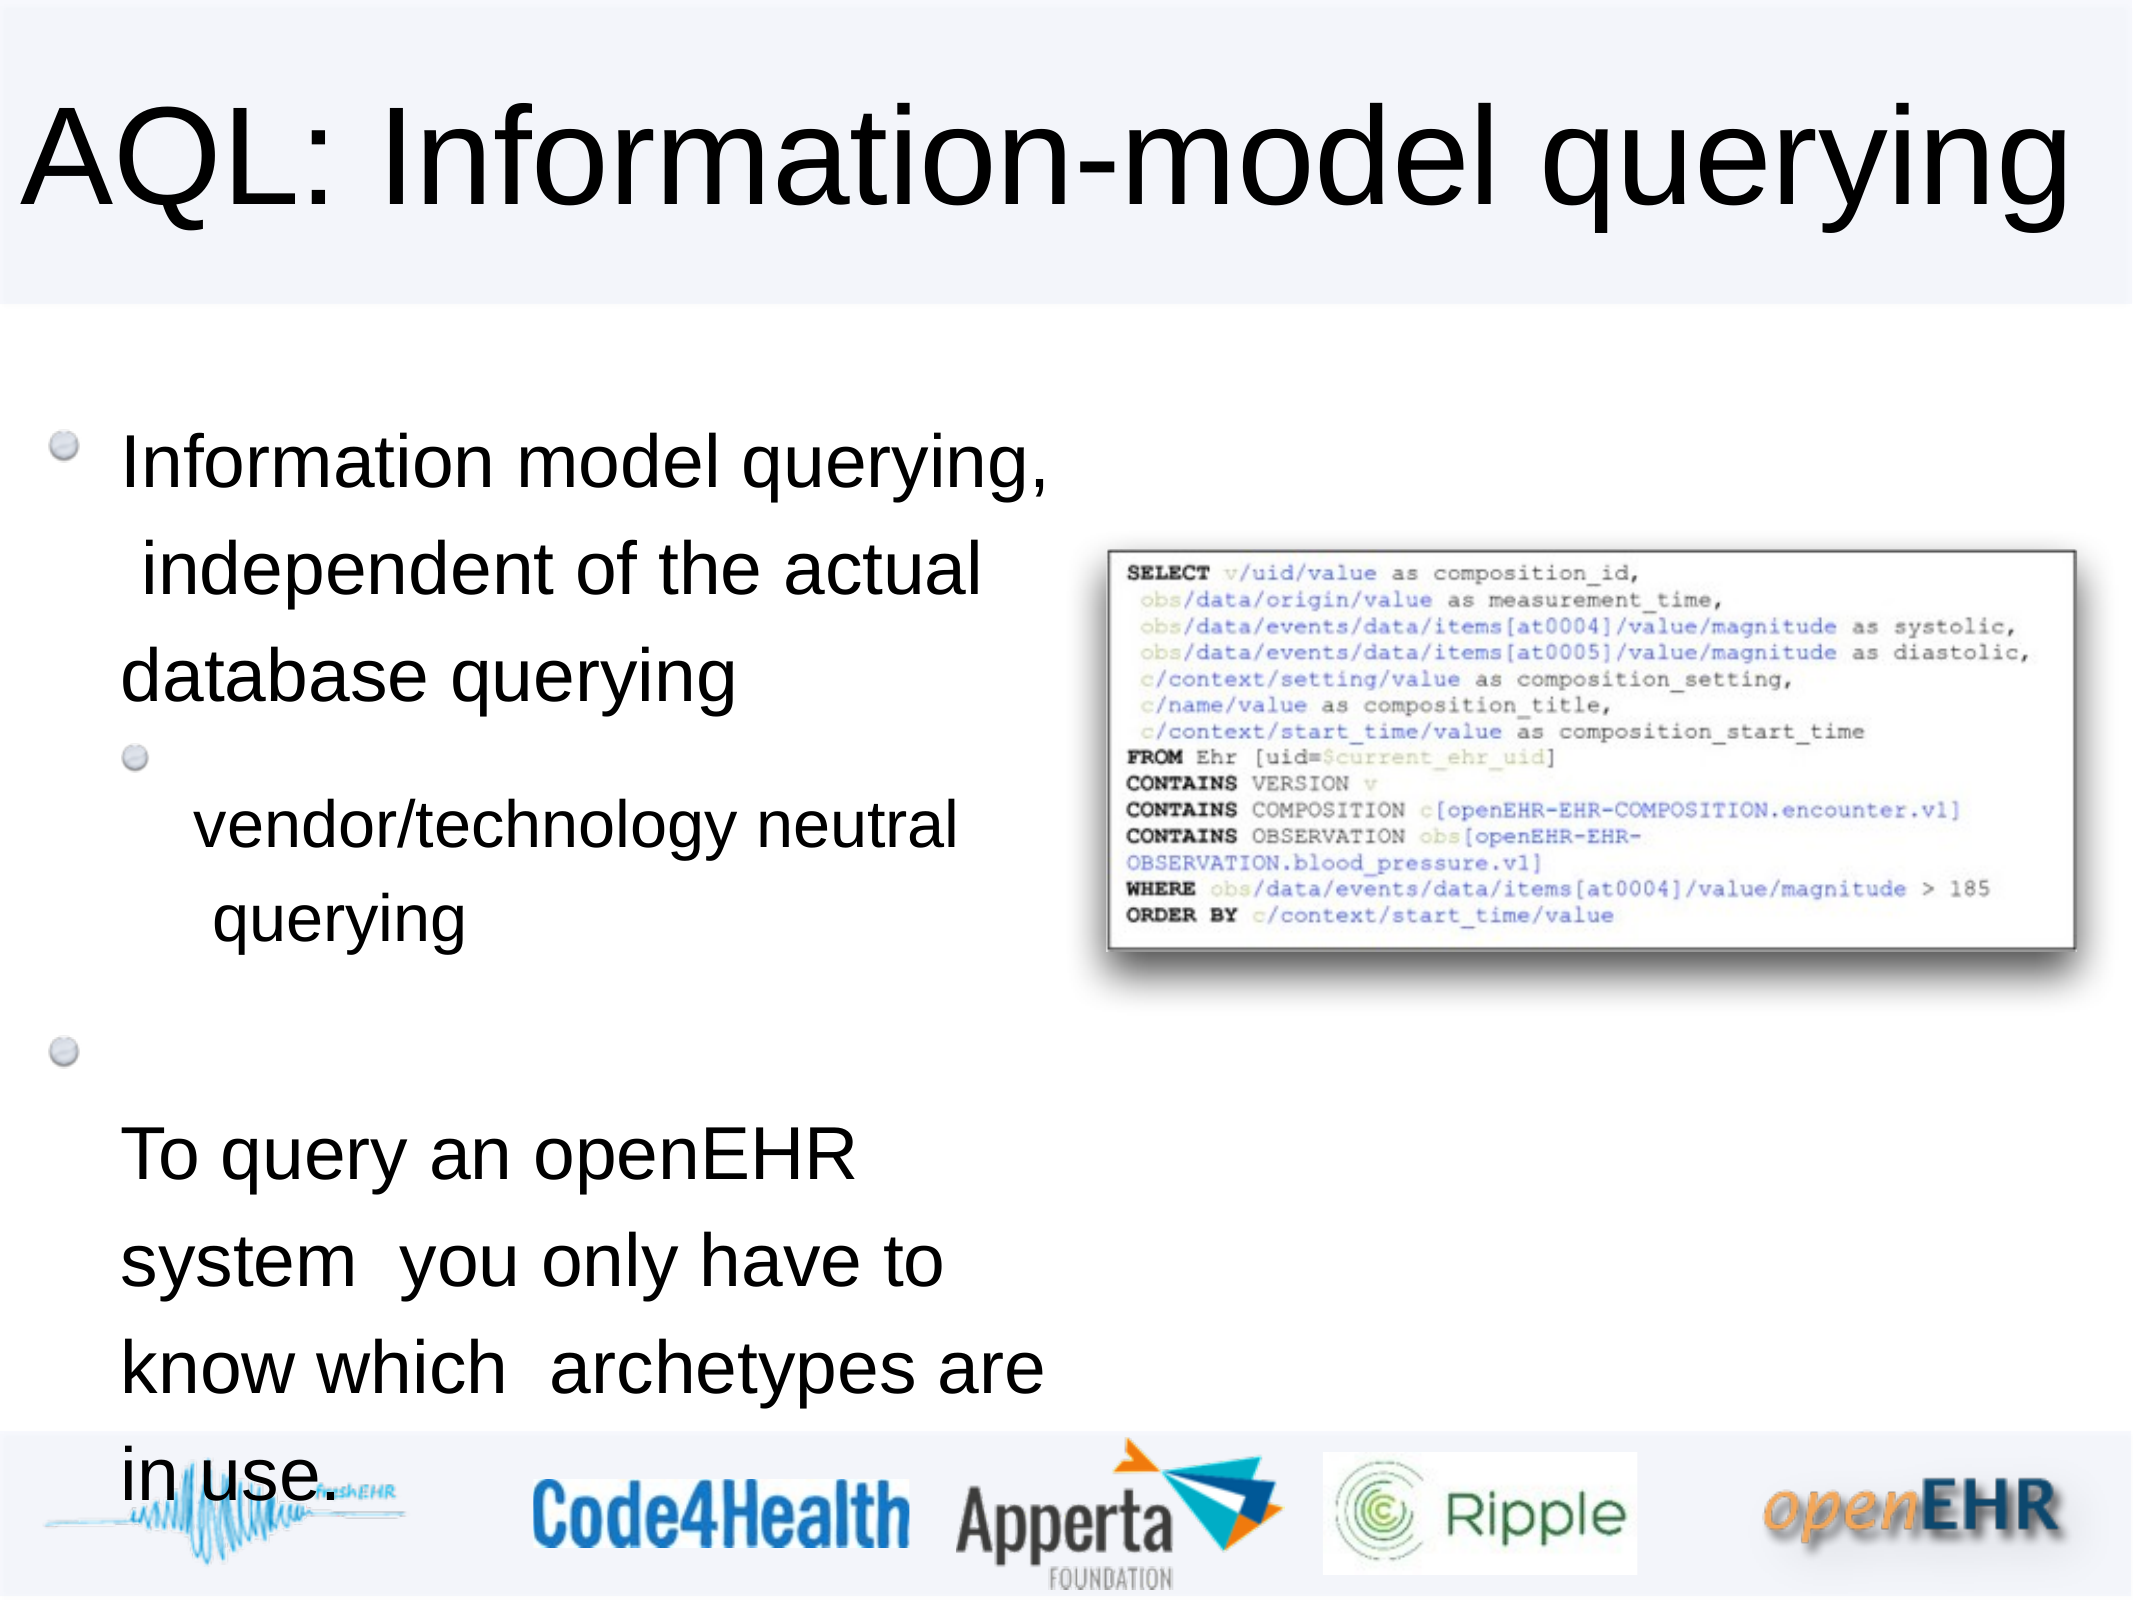

# AQL: Information-model querying
Information model querying,  independent of the actual  database querying
vendor/technology neutral  querying

To query an openEHR system  you only have to know which  archetypes are in use.